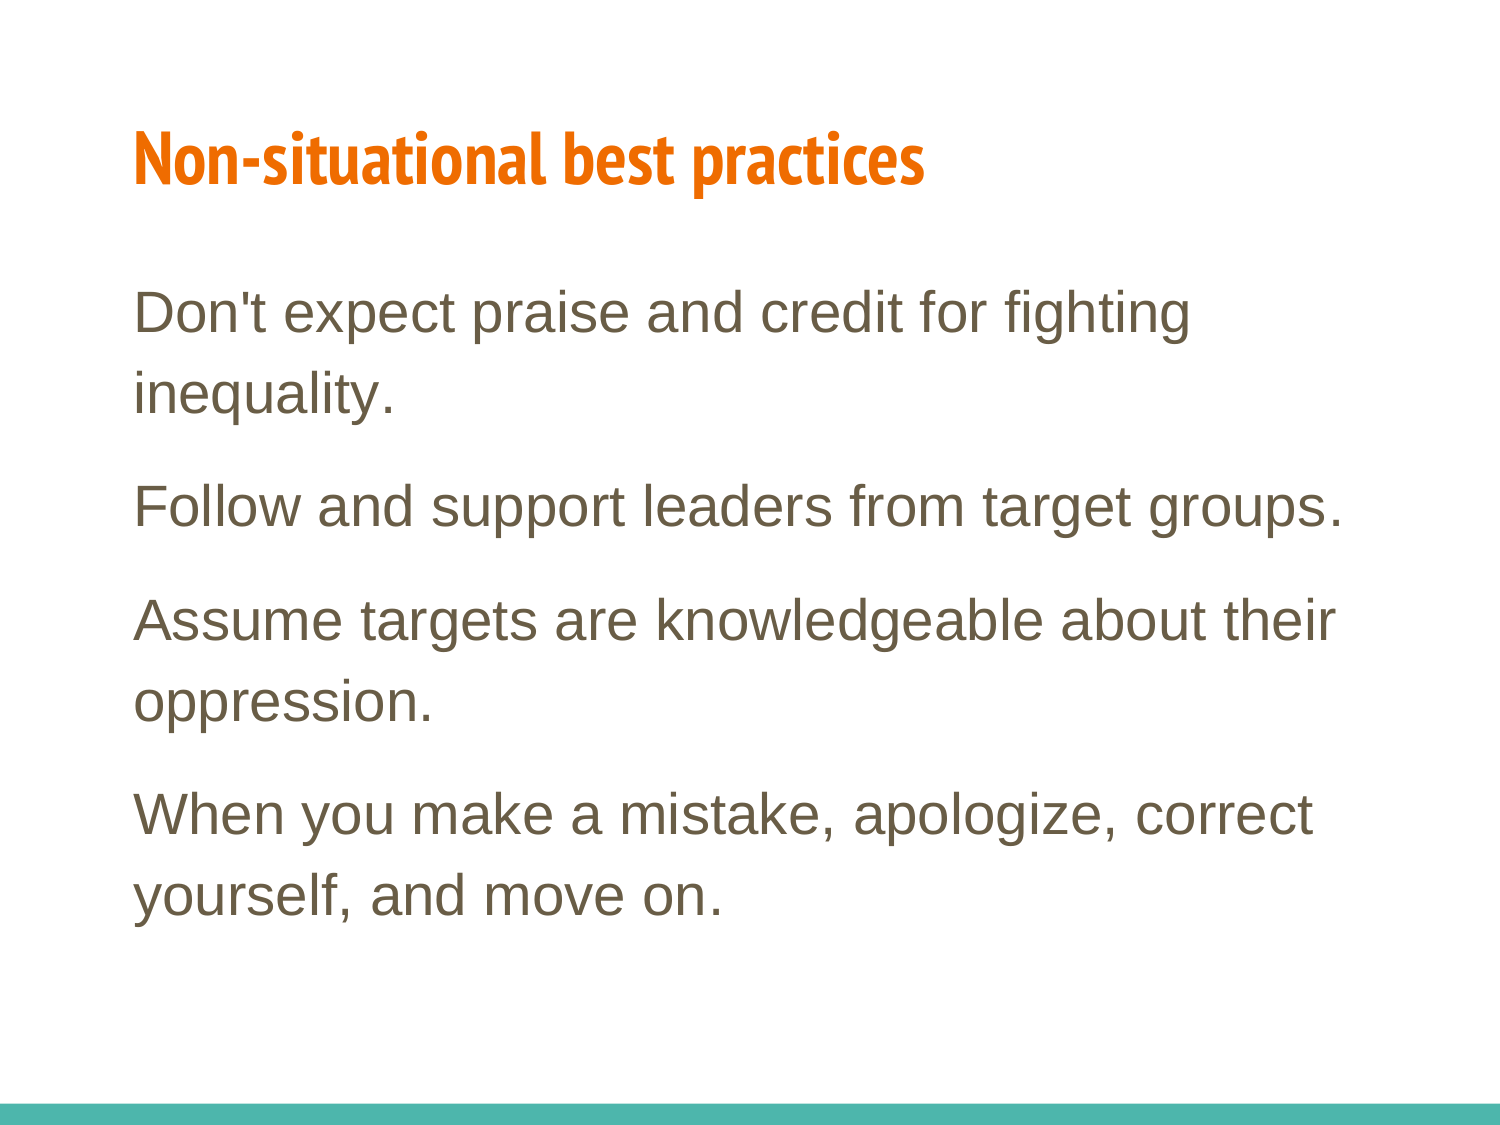

# Non-situational best practices
Don't expect praise and credit for fighting inequality.
Follow and support leaders from target groups.
Assume targets are knowledgeable about their oppression.
When you make a mistake, apologize, correct yourself, and move on.